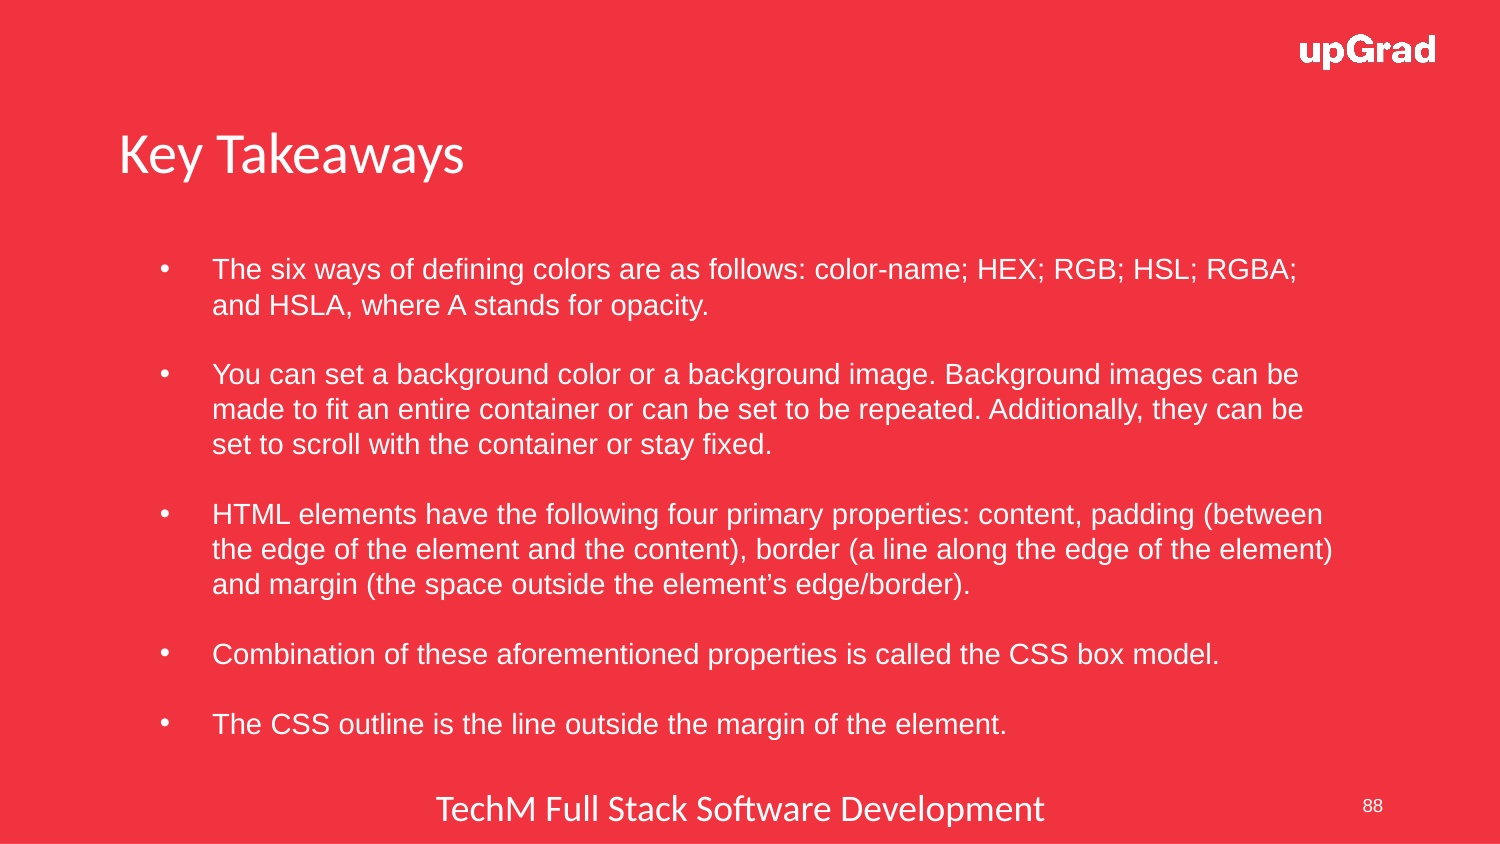

Key Takeaways
The six ways of defining colors are as follows: color-name; HEX; RGB; HSL; RGBA; and HSLA, where A stands for opacity.
You can set a background color or a background image. Background images can be made to fit an entire container or can be set to be repeated. Additionally, they can be set to scroll with the container or stay fixed.
HTML elements have the following four primary properties: content, padding (between the edge of the element and the content), border (a line along the edge of the element) and margin (the space outside the element’s edge/border).
Combination of these aforementioned properties is called the CSS box model.
The CSS outline is the line outside the margin of the element.

88
TechM Full Stack Software Development